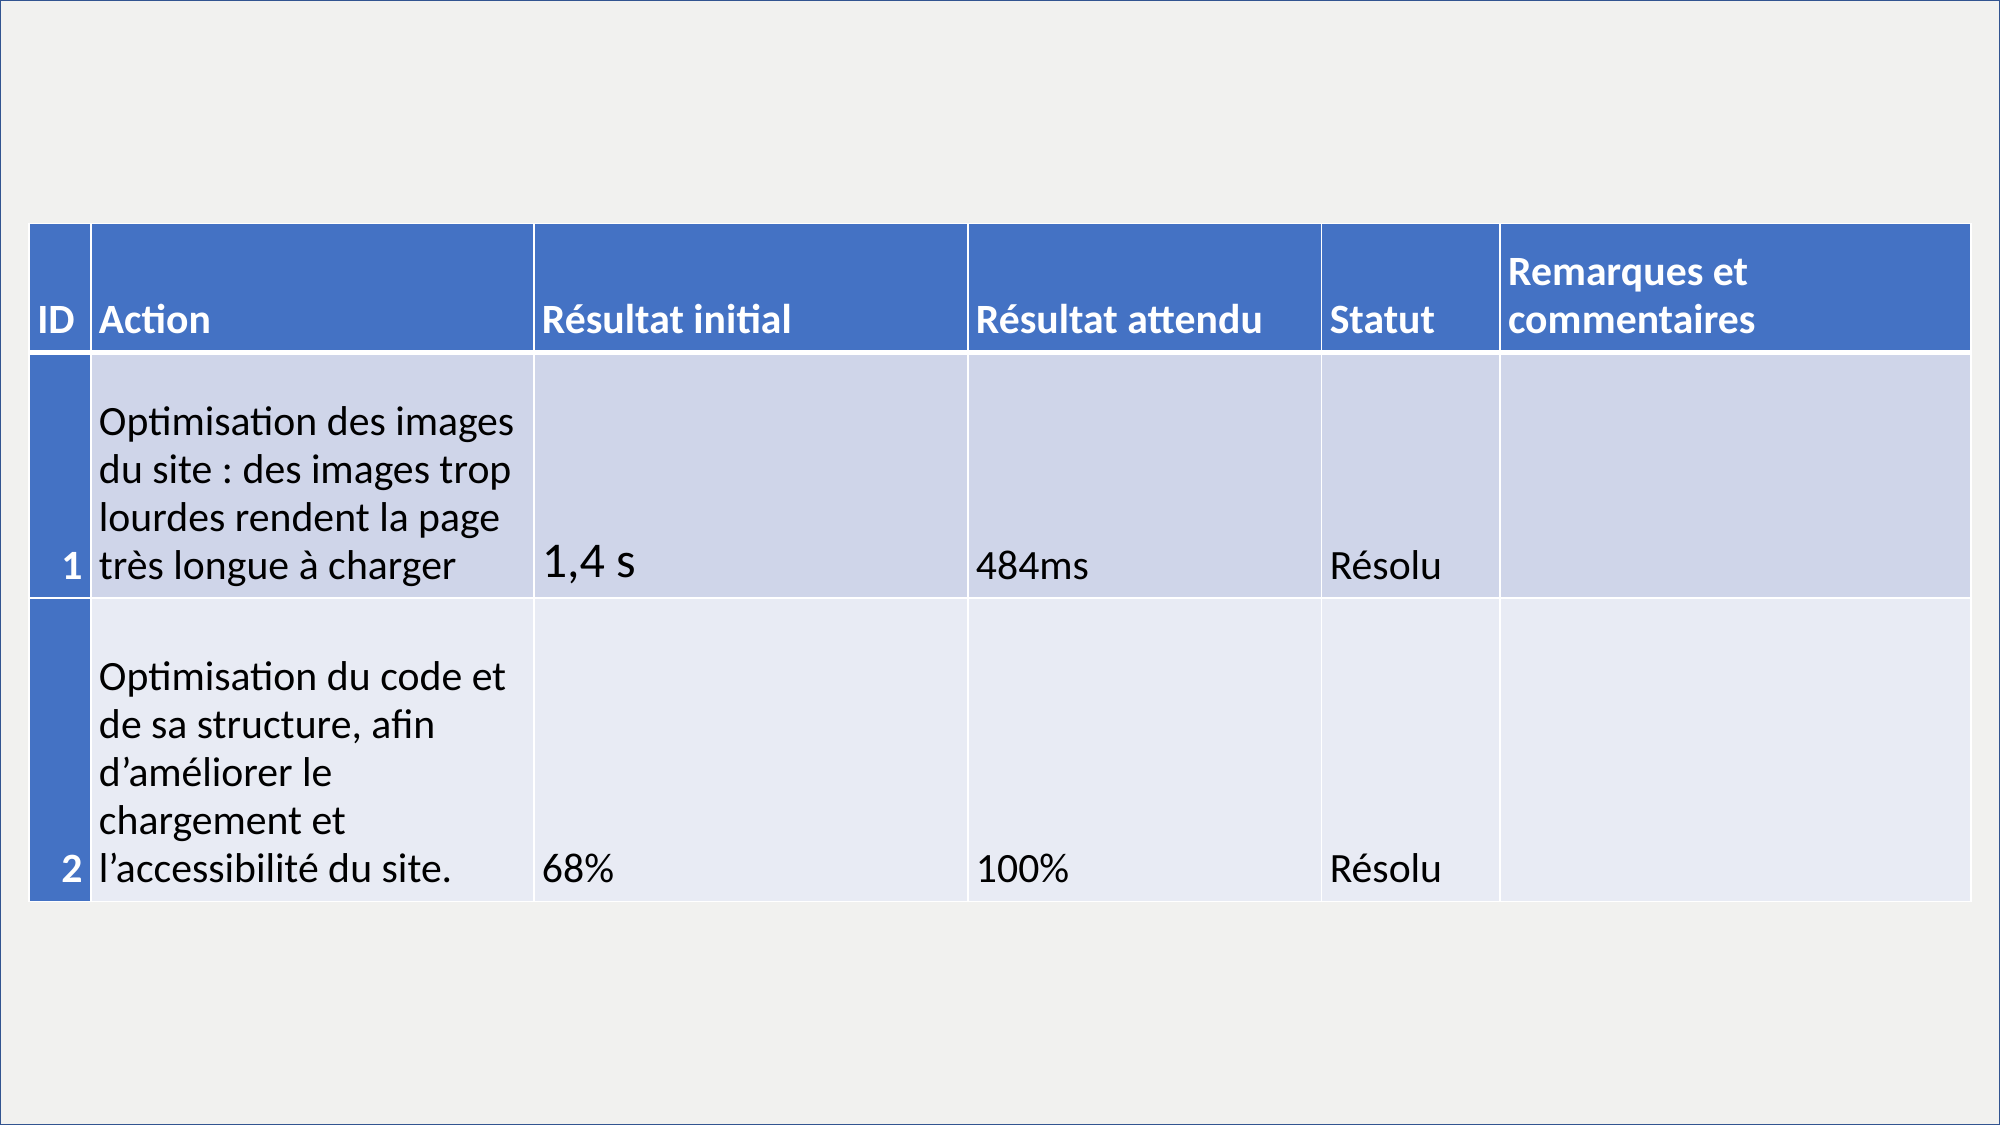

| ID | Action | Résultat initial | Résultat attendu | Statut | Remarques et commentaires |
| --- | --- | --- | --- | --- | --- |
| 1 | Optimisation des images du site : des images trop lourdes rendent la page très longue à charger | 1,4 s | 484ms | Résolu |  |
| 2 | Optimisation du code et de sa structure, afin d’améliorer le chargement et l’accessibilité du site. | 68% | 100% | Résolu |  |